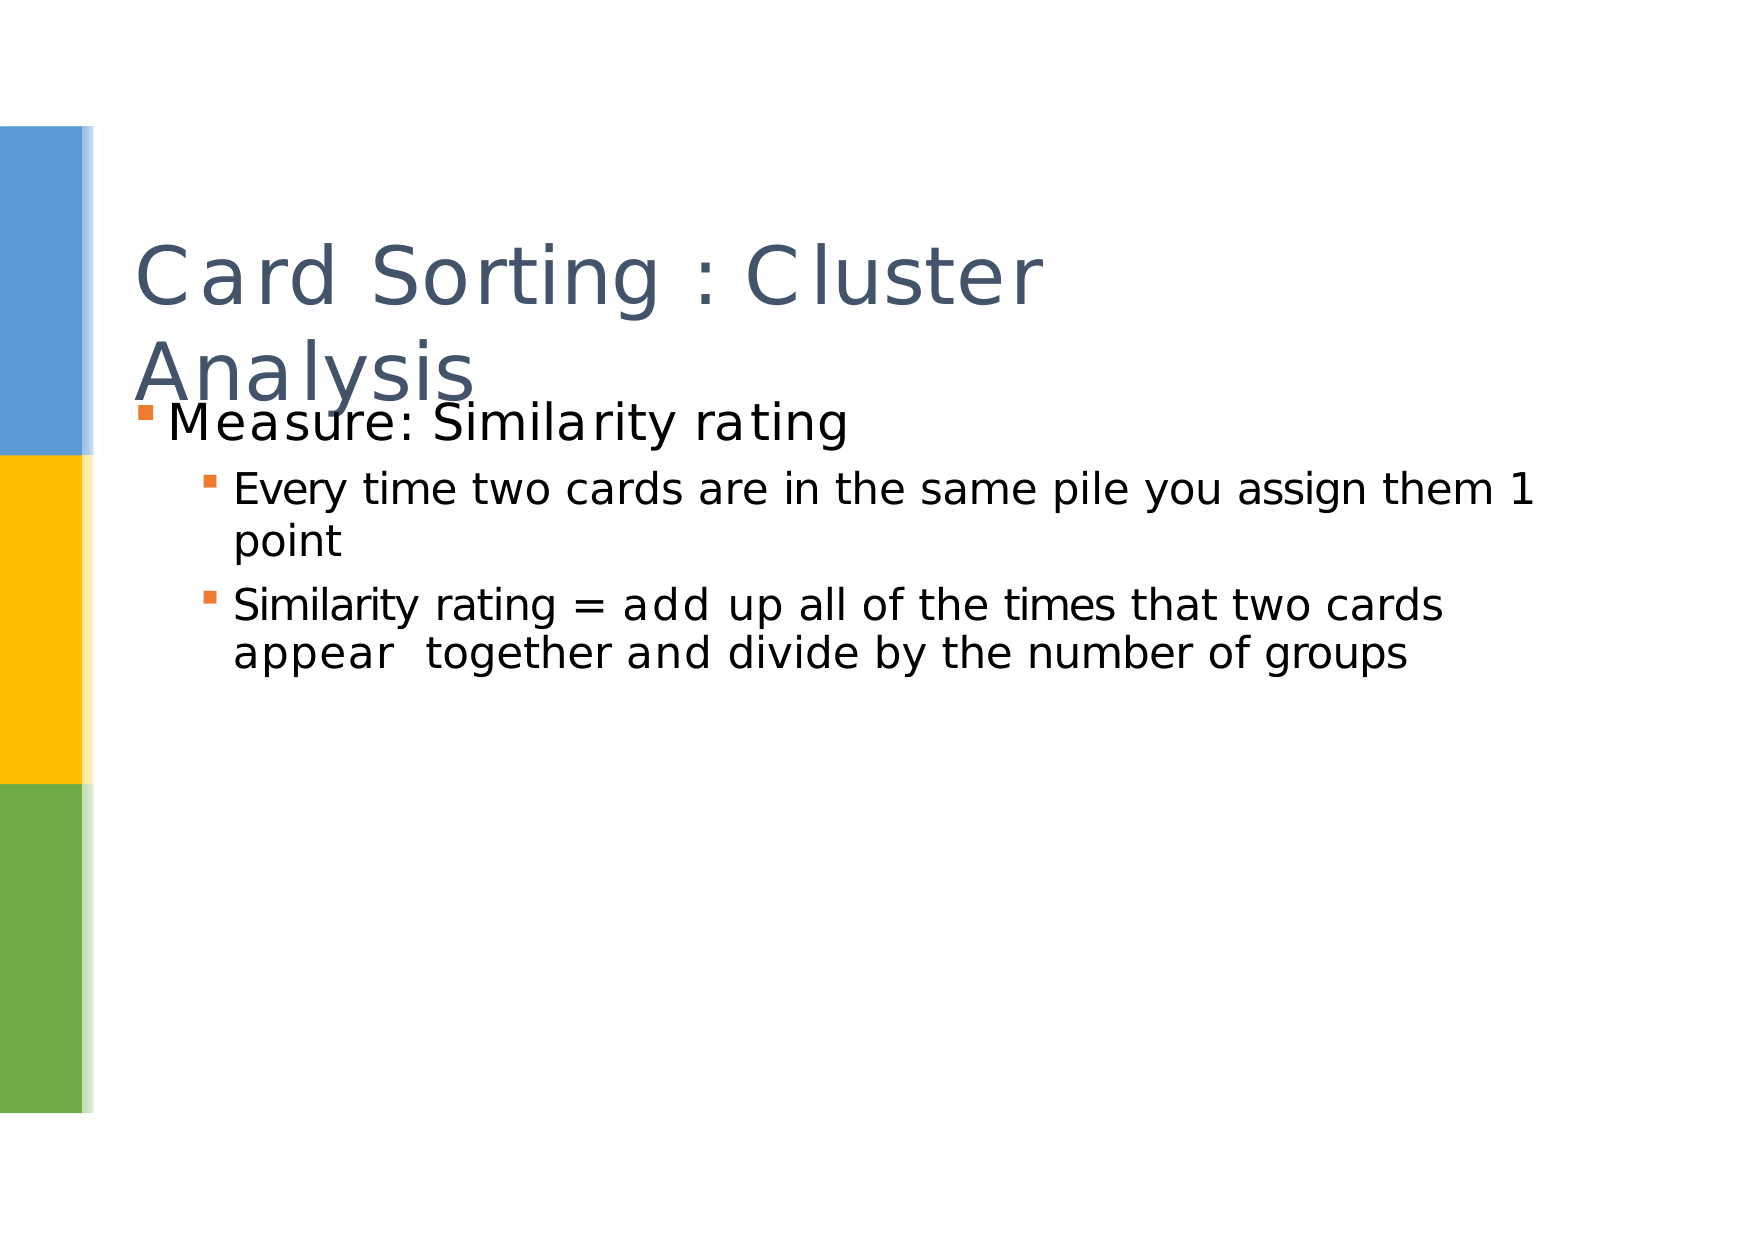

# Card Sorting : Cluster Analysis
Measure: Similarity rating
Every time two cards are in the same pile you assign them 1 point
Similarity rating = add up all of the times that two cards appear  together and divide by the number of groups